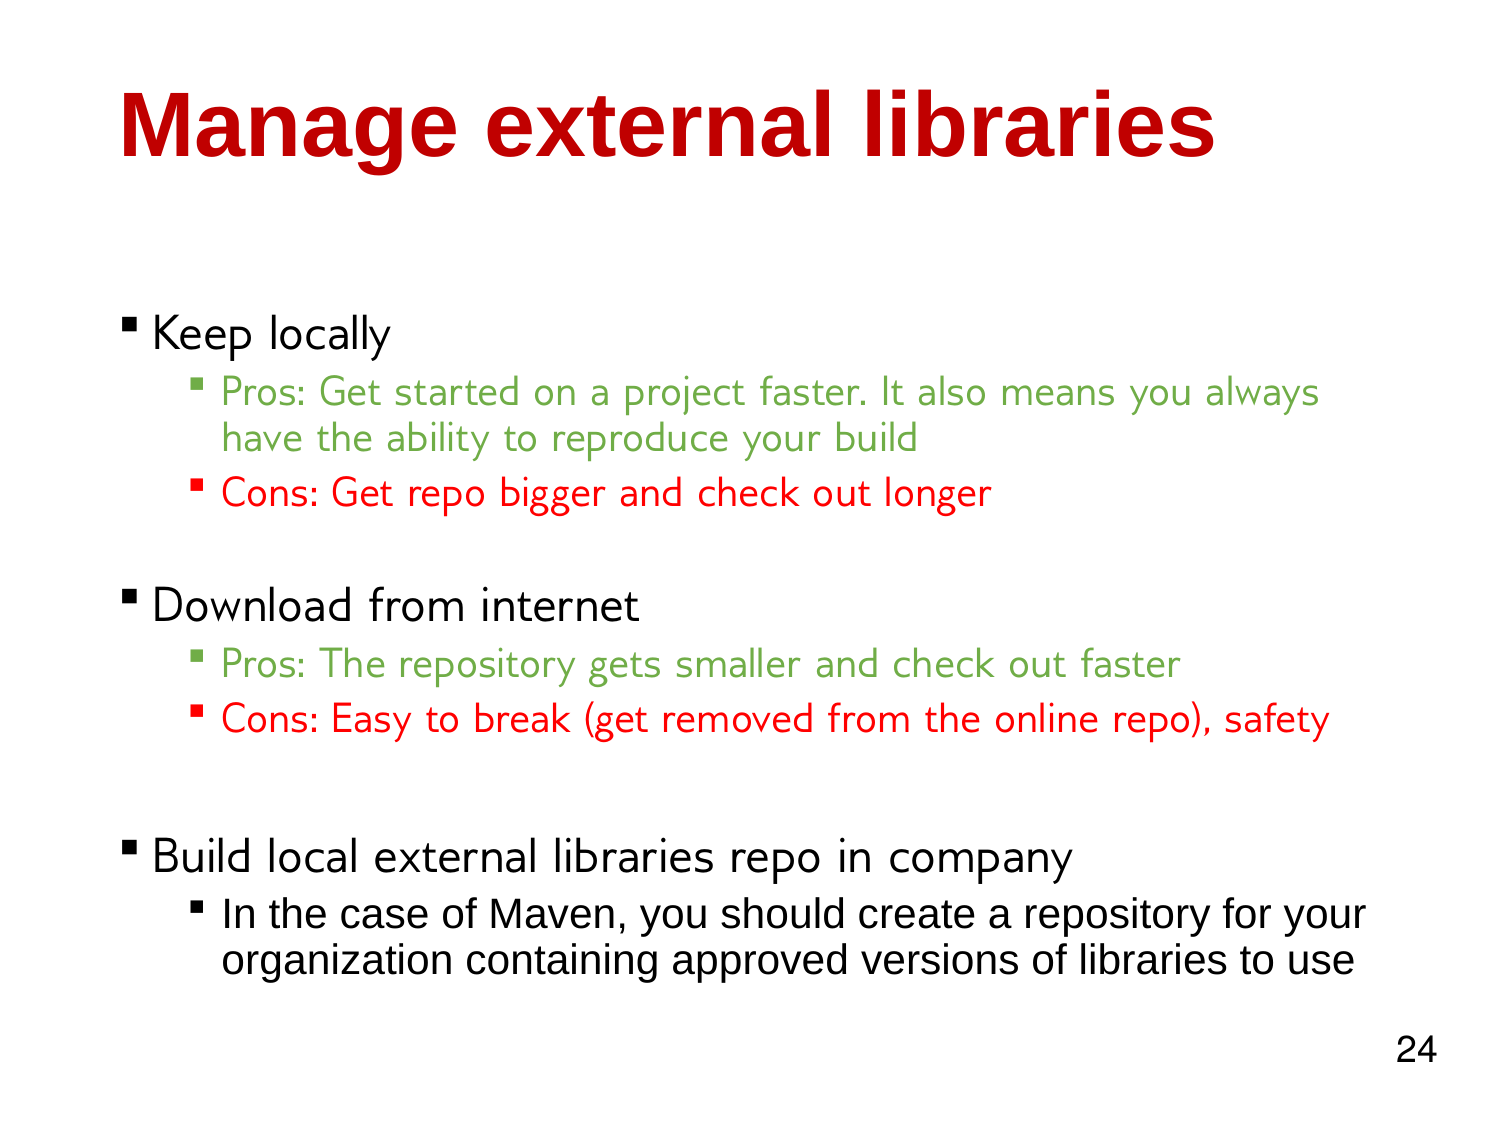

# Manage external libraries
Keep locally
Pros: Get started on a project faster. It also means you always have the ability to reproduce your build
Cons: Get repo bigger and check out longer
Download from internet
Pros: The repository gets smaller and check out faster
Cons: Easy to break (get removed from the online repo), safety

Build local external libraries repo in company
In the case of Maven, you should create a repository for your organization containing approved versions of libraries to use
24